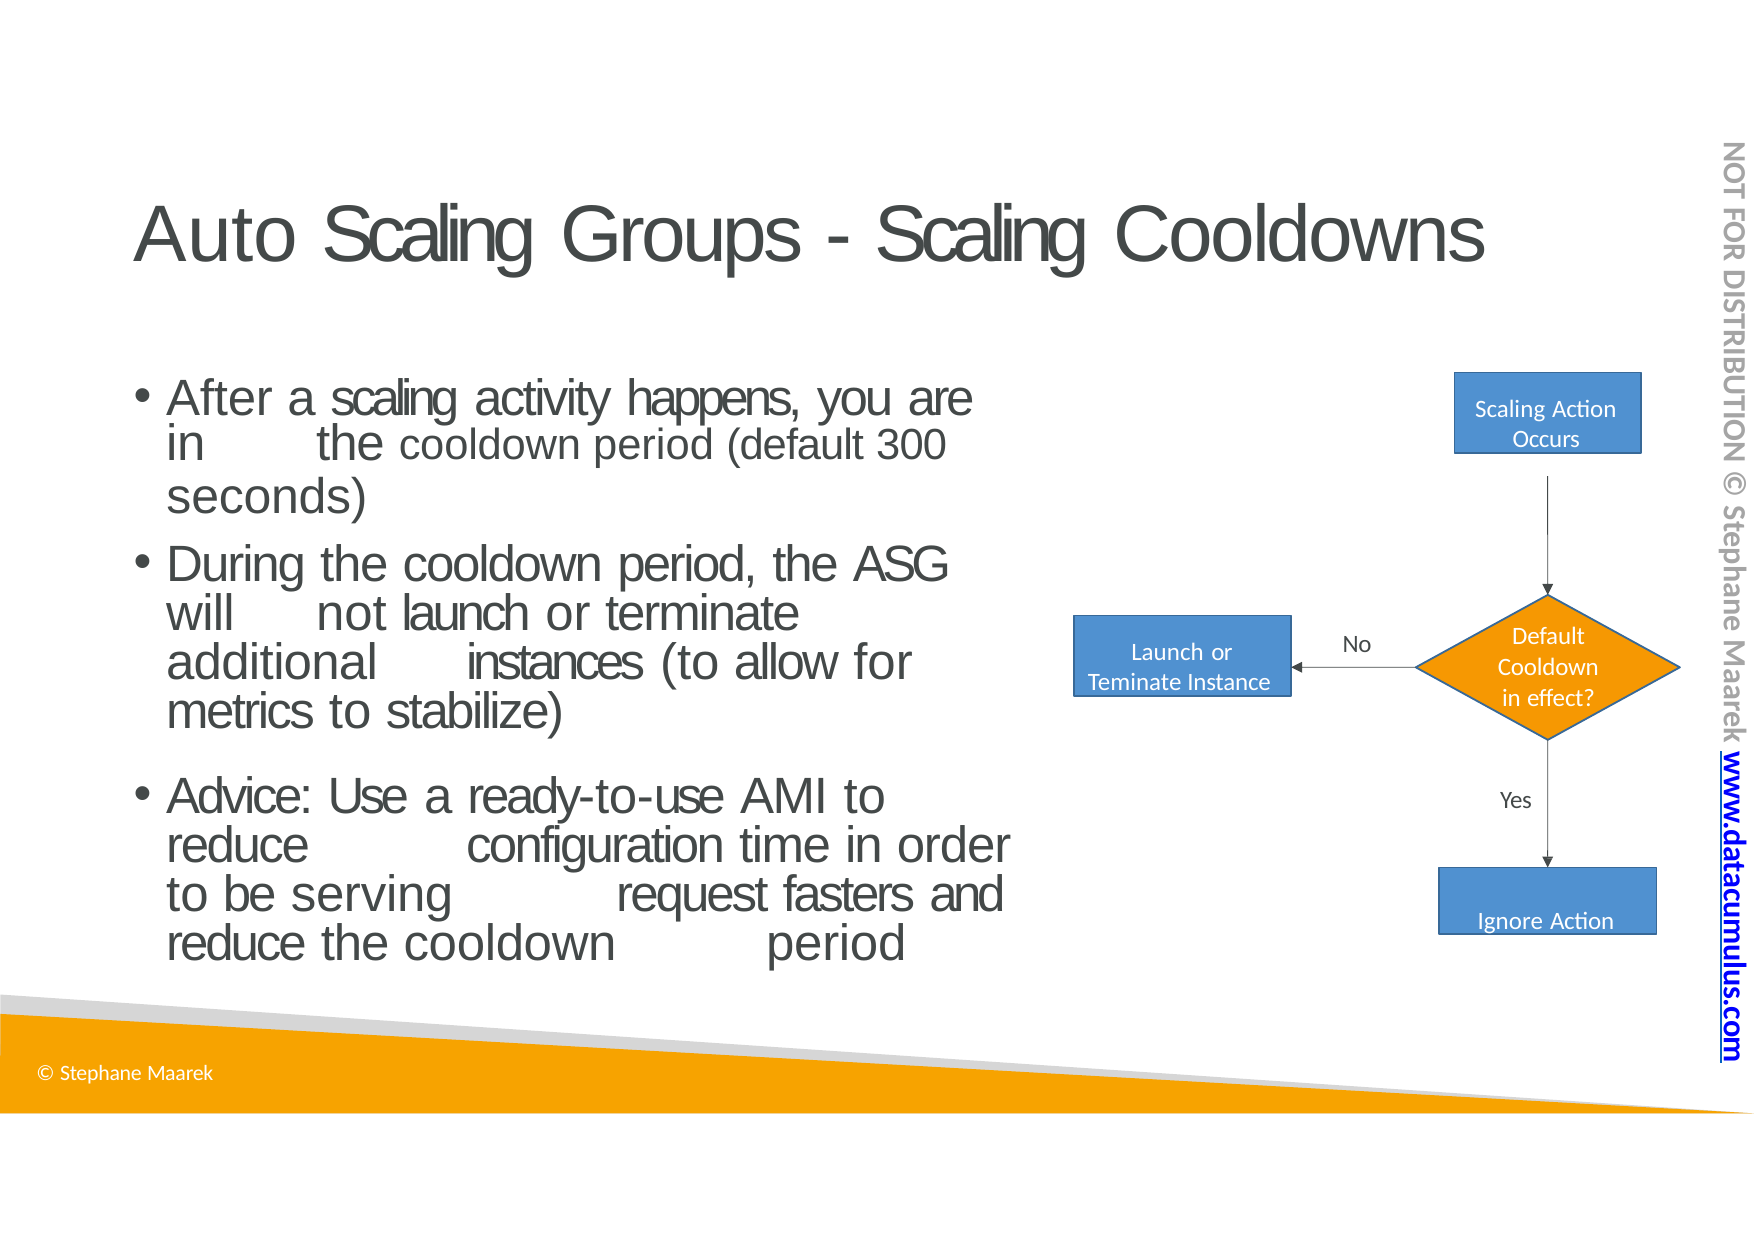

NOT FOR DISTRIBUTION © Stephane Maarek www.datacumulus.com
# Auto Scaling Groups - Scaling Cooldowns
After a scaling activity happens, you are in 	the cooldown period (default 300
seconds)
During the cooldown period, the ASG will 	not launch or terminate additional 	instances (to allow for metrics to stabilize)
Scaling Action Occurs

Launch or Teminate Instance
Default Cooldown in effect?
No

Advice: Use a ready-to-use AMI to reduce 	configuration time in order to be serving 	request fasters and reduce the cooldown 	period
Yes

Ignore Action
© Stephane Maarek